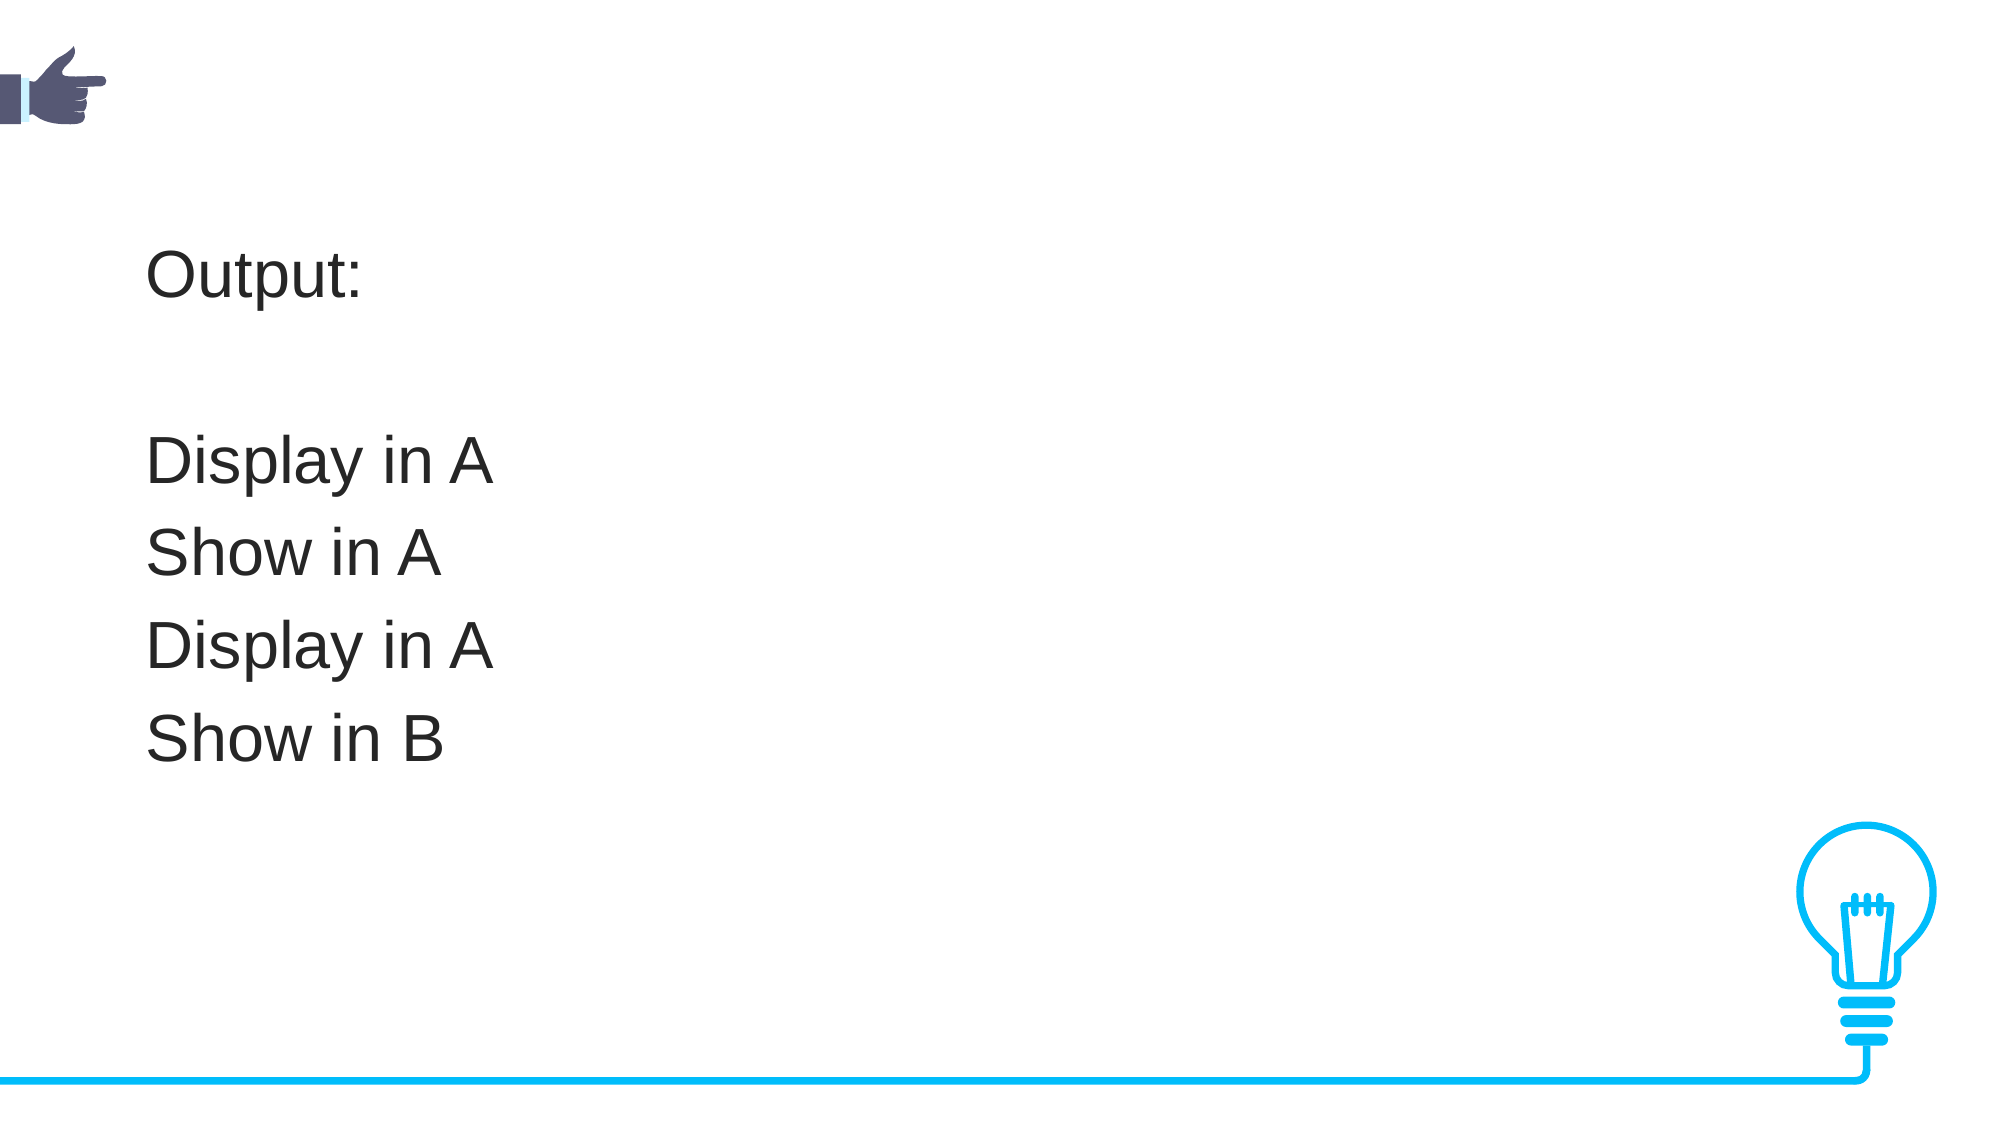

Output:

Display in A
Show in A
Display in A
Show in B